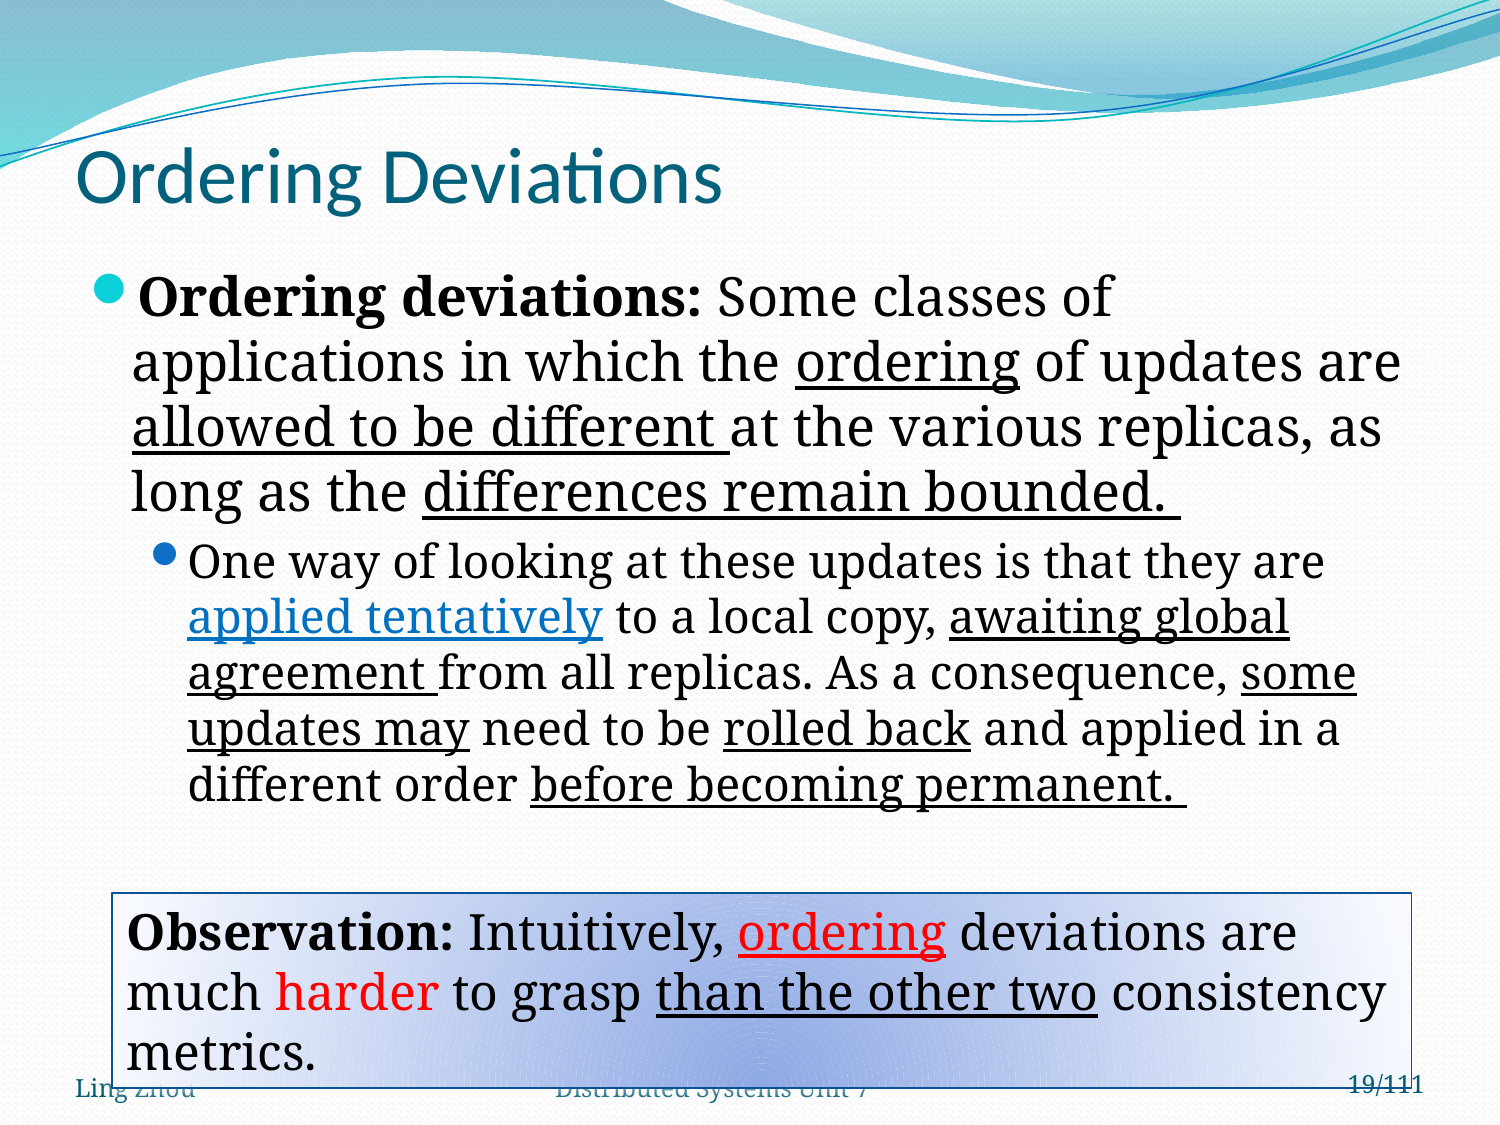

# Ordering Deviations
Ordering deviations: Some classes of applications in which the ordering of updates are allowed to be different at the various replicas, as long as the differences remain bounded.
One way of looking at these updates is that they are applied tentatively to a local copy, awaiting global agreement from all replicas. As a consequence, some updates may need to be rolled back and applied in a different order before becoming permanent.
Observation: Intuitively, ordering deviations are much harder to grasp than the other two consistency metrics.
Ling Zhou
Distributed Systems Unit 7
19/111